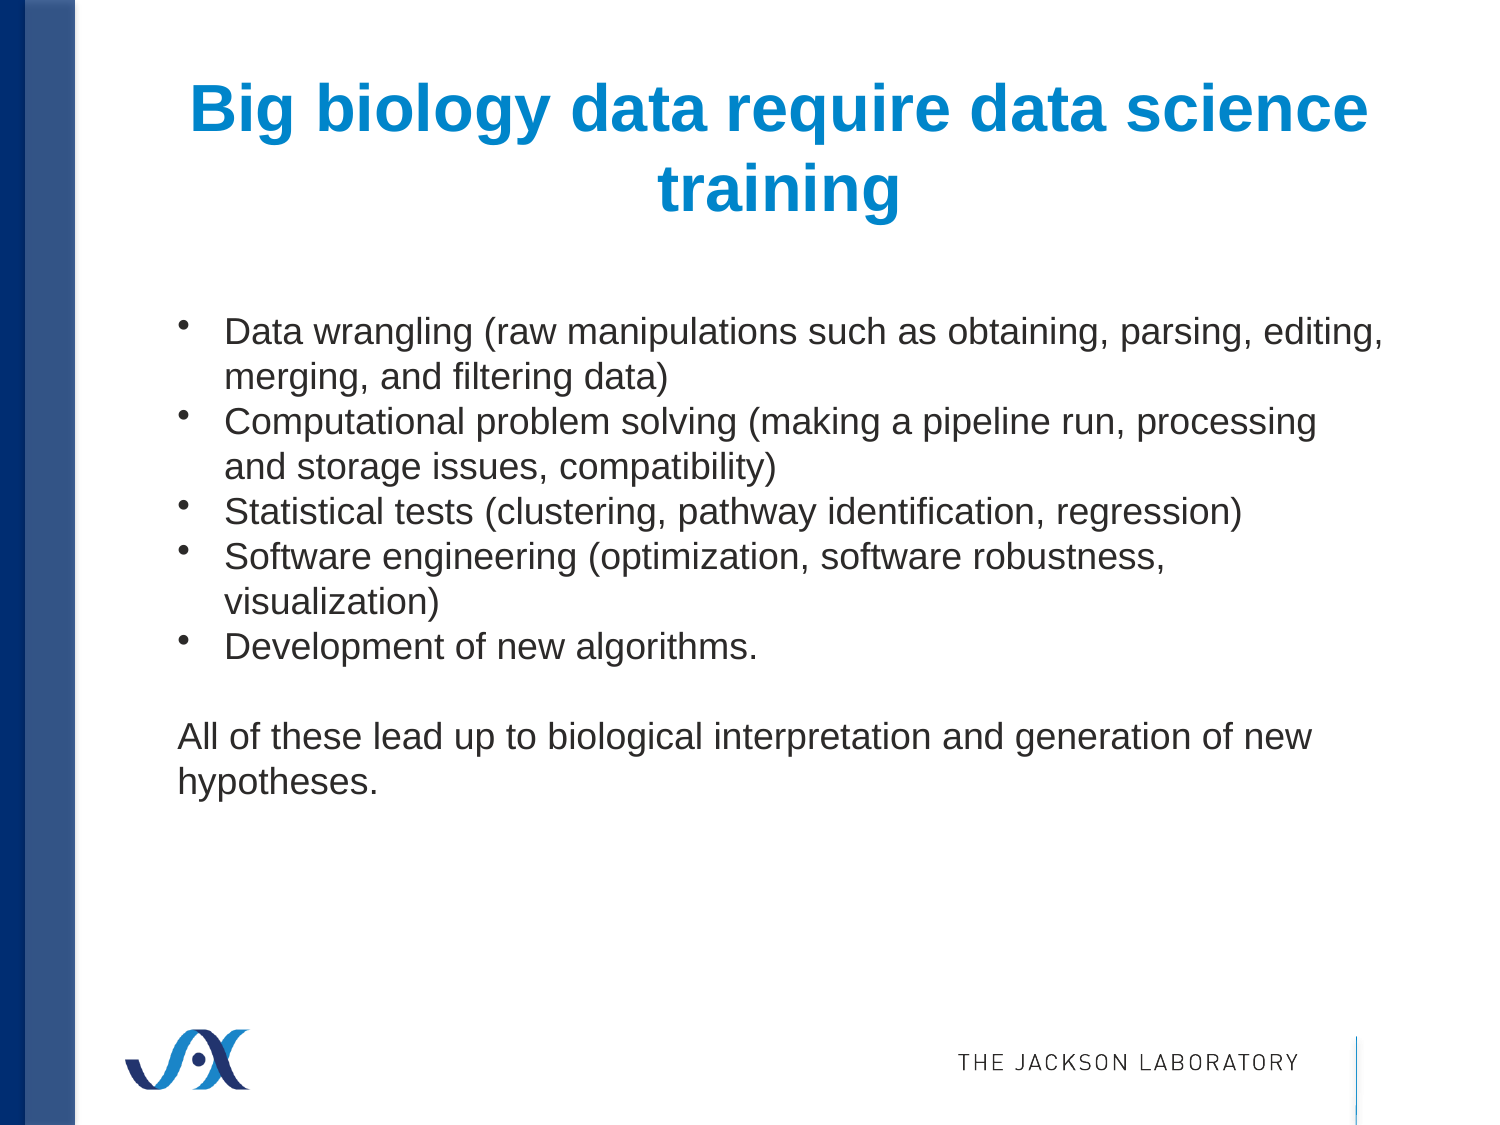

# Big biology data require data science training
Data wrangling (raw manipulations such as obtaining, parsing, editing, merging, and filtering data)
Computational problem solving (making a pipeline run, processing and storage issues, compatibility)
Statistical tests (clustering, pathway identification, regression)
Software engineering (optimization, software robustness, visualization)
Development of new algorithms.

All of these lead up to biological interpretation and generation of new hypotheses.